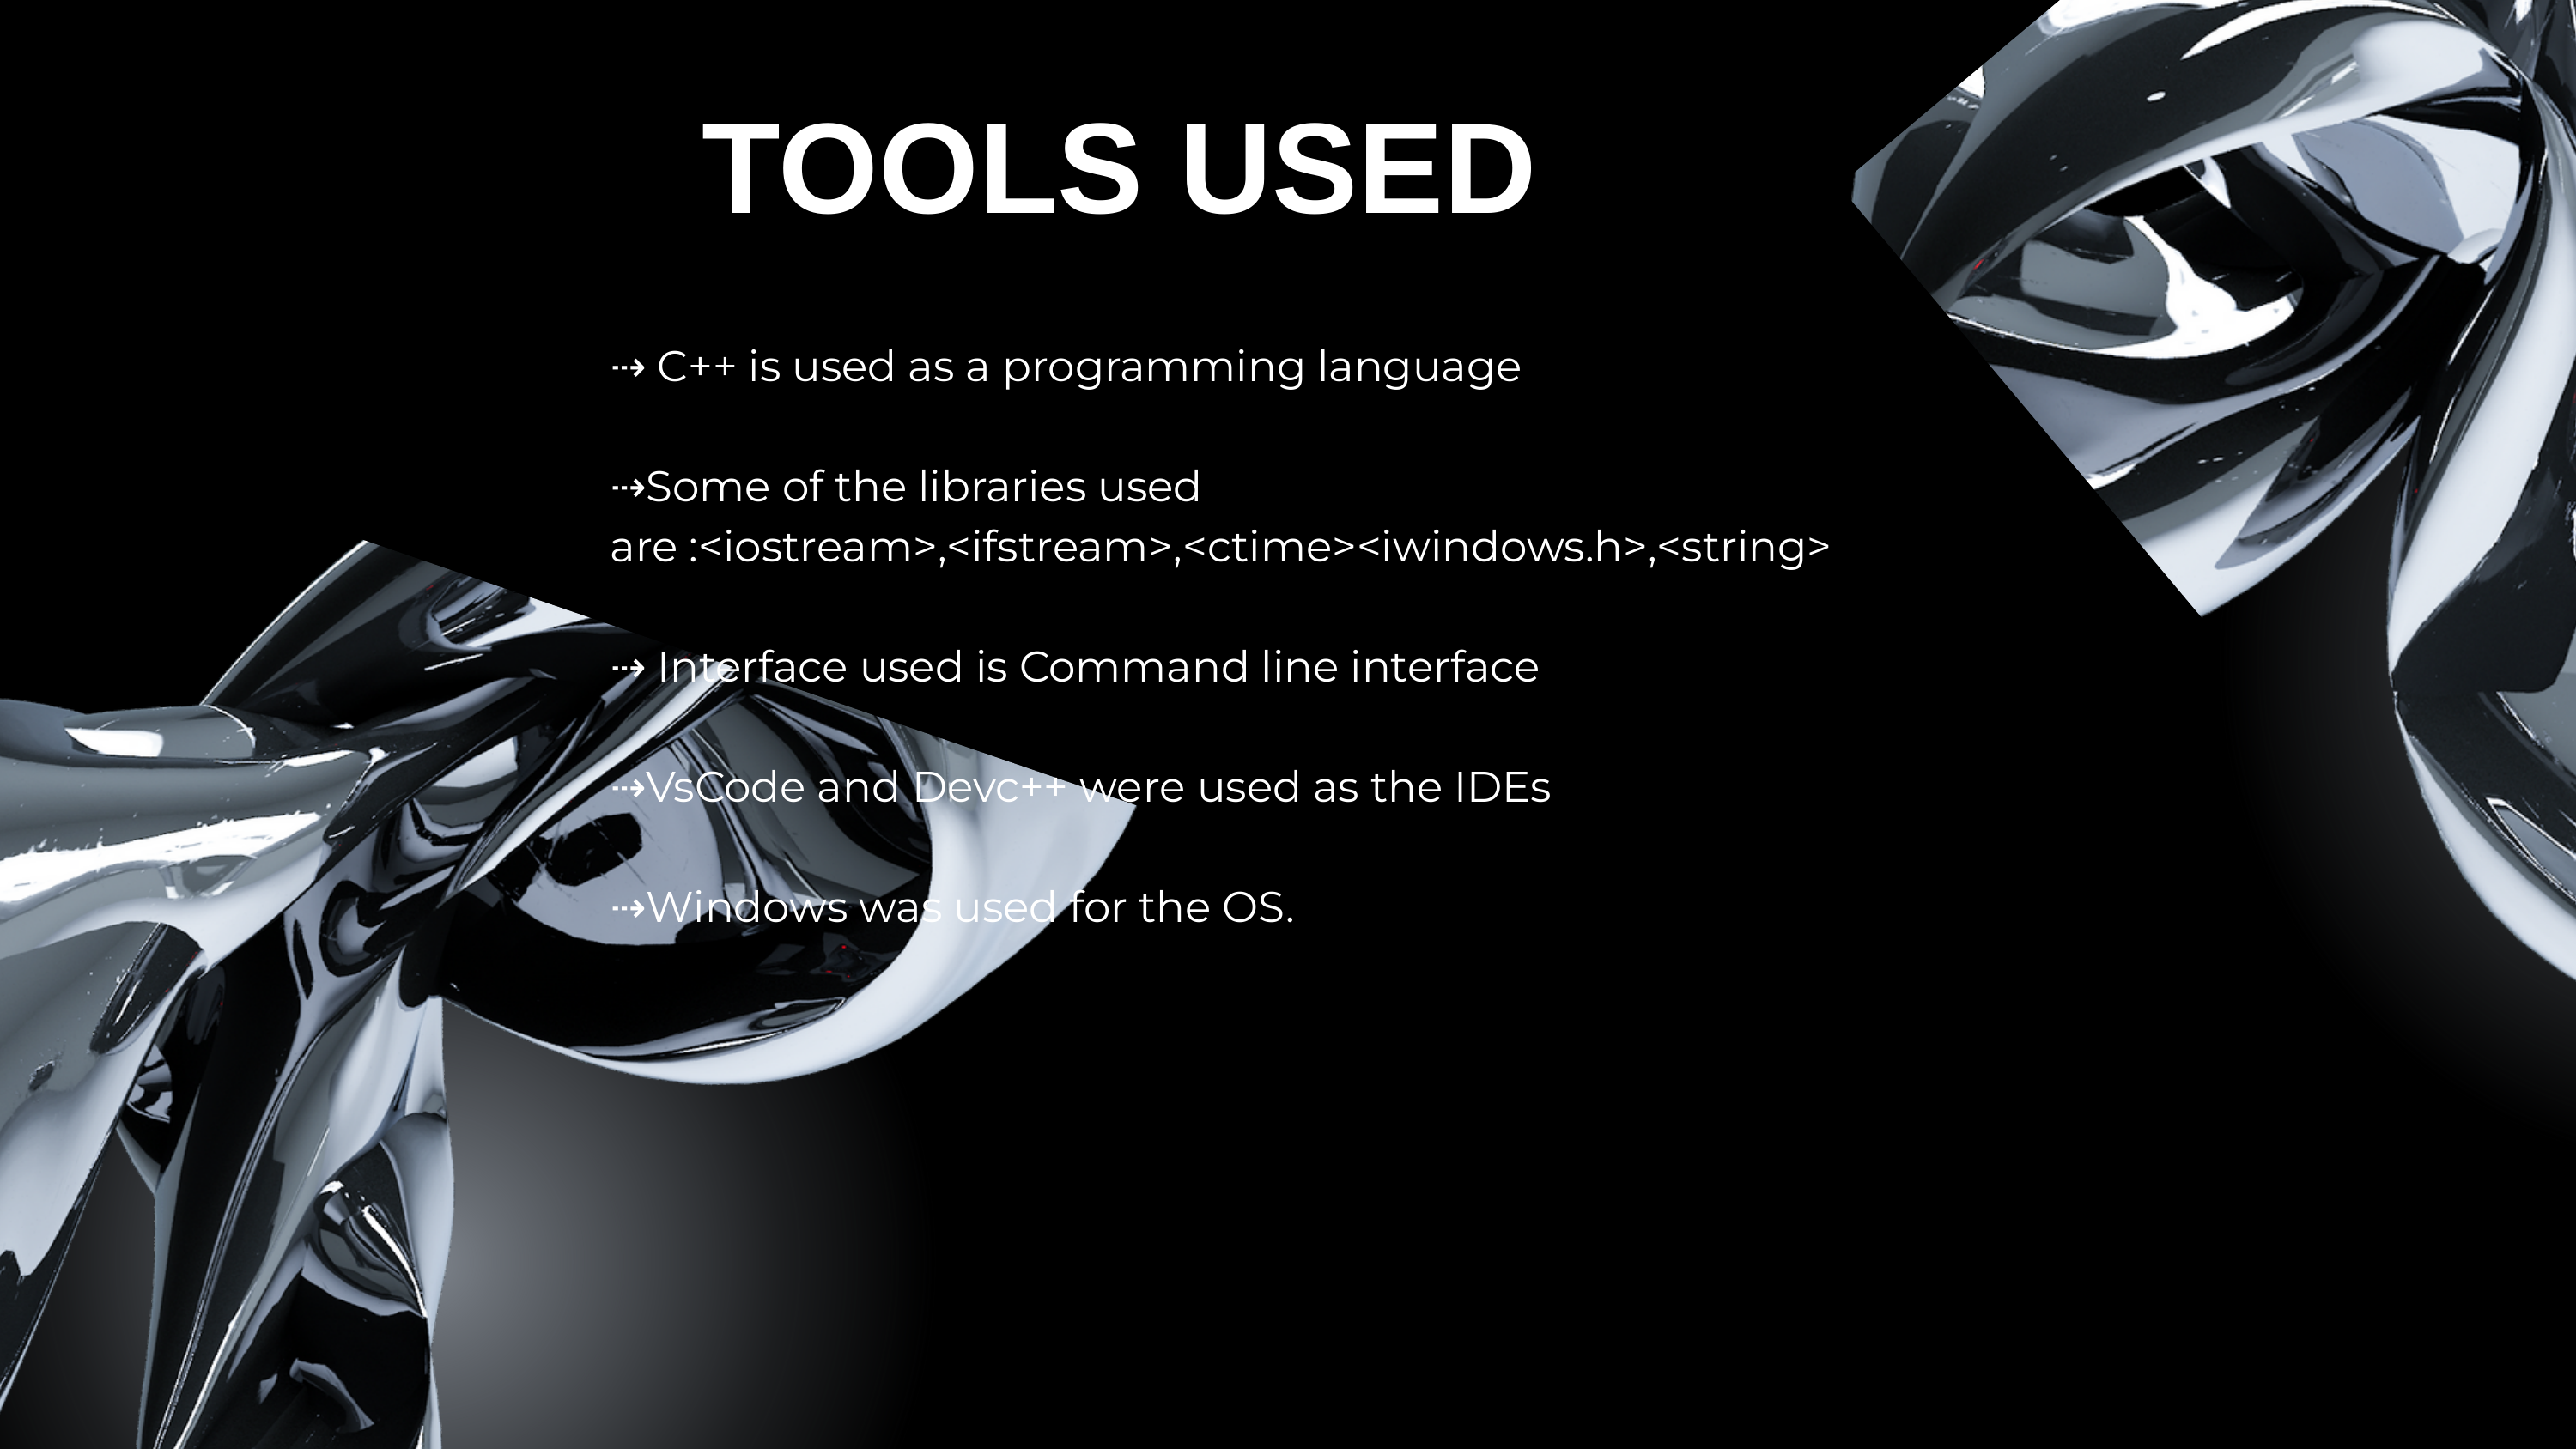

TOOLS USED

⇢ C++ is used as a programming language

⇢Some of the libraries used are :<iostream>,<ifstream>,<ctime><iwindows.h>,<string>

⇢ Interface used is Command line interface

⇢VsCode and Devc++ were used as the IDEs

⇢Windows was used for the OS.